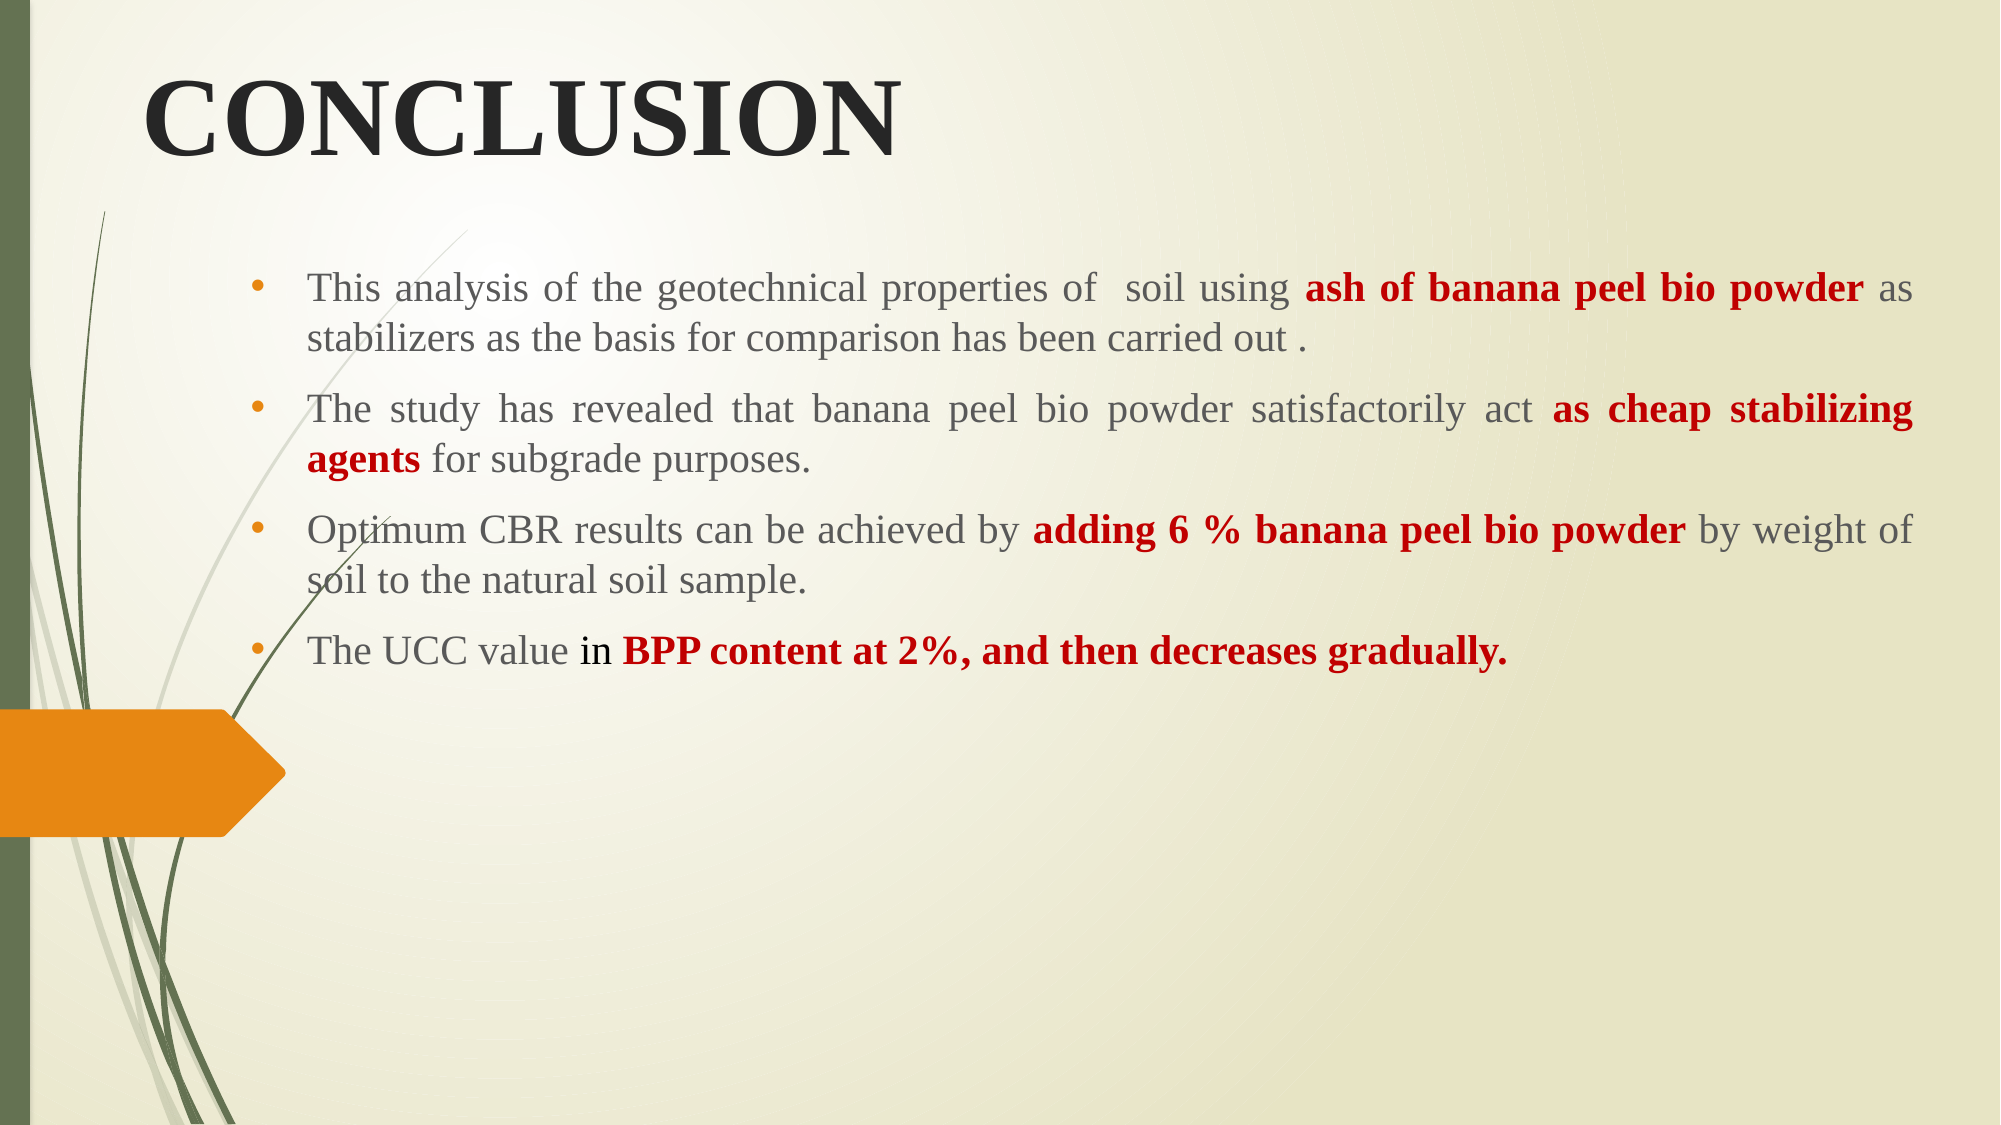

# CONCLUSION
This analysis of the geotechnical properties of  soil using ash of banana peel bio powder as stabilizers as the basis for comparison has been carried out .
The study has revealed that banana peel bio powder satisfactorily act as cheap stabilizing agents for subgrade purposes.
Optimum CBR results can be achieved by adding 6 % banana peel bio powder by weight of soil to the natural soil sample.
The UCC value in BPP content at 2%, and then decreases gradually.